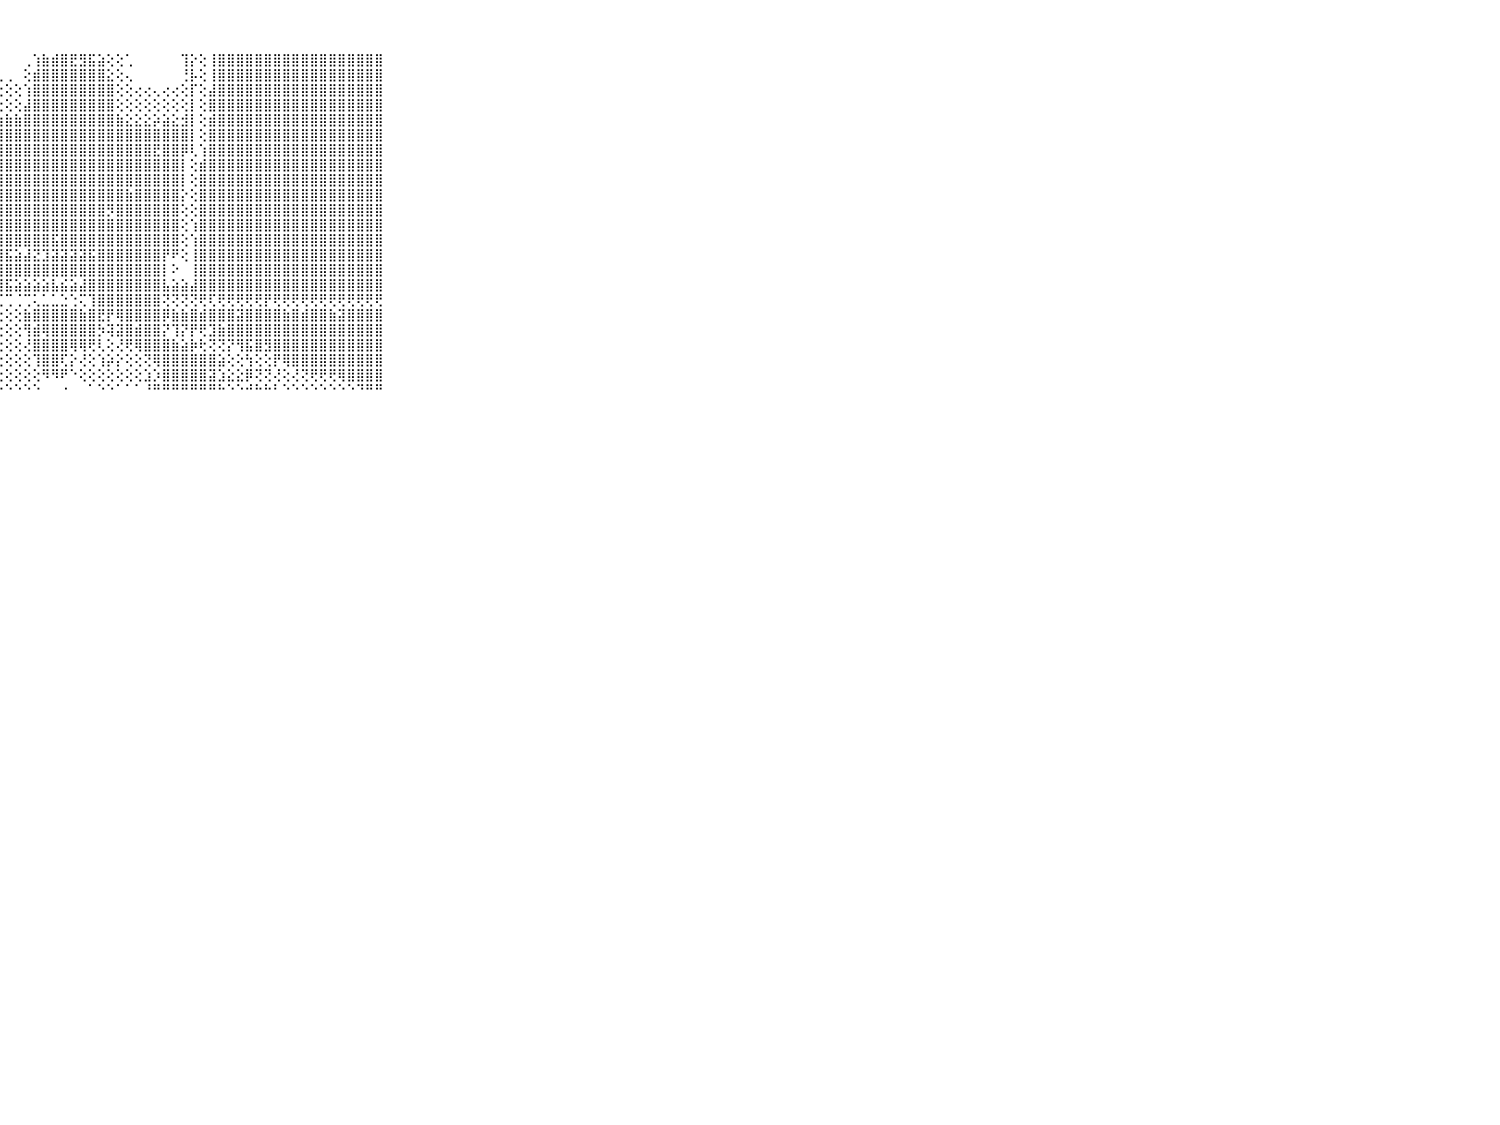

⠀⠀⠀⠀⠀⠀⠀⠀⠀⠀⠀⢸⣿⣿⣿⣿⣿⣿⣿⣿⣿⣿⣿⣿⢕⠀⠀⠀⠀⠀⢀⢱⣷⣾⣿⣟⣻⣯⣵⢕⢕⢁⠀⠀⠀⠀⠀⢹⡕⢕⢸⣿⣿⣿⣿⣿⣿⣿⣿⣿⣿⣿⣿⣿⣿⣿⣿⣿⣿⠀⠀⠀⠀⠀⠀⠀⠀⠀⠀⠀⠀
⠀⠀⠀⠀⠀⠀⠀⠀⠀⠀⠀⢸⣿⣿⣿⣿⣿⣿⣿⣿⣿⣿⣿⣿⢅⢁⢀⢀⢀⠀⢕⣾⣿⣿⣿⣿⣿⣿⣿⣕⢕⢄⠀⠀⠀⠀⠀⢘⡧⢕⢸⣿⣿⣿⣿⣿⣿⣿⣿⣿⣿⣿⣿⣿⣿⣿⣿⣿⣿⠀⠀⠀⠀⠀⠀⠀⠀⠀⠀⠀⠀
⠀⠀⠀⠀⠀⠀⠀⠀⠀⠀⠀⢸⣿⣿⣿⣿⣿⣿⣿⣿⣿⣿⣿⣿⢕⢕⢕⢕⢕⢕⢱⣿⣿⣿⣿⣿⣿⣿⣿⣿⢕⢕⢔⢔⢄⢔⢔⢕⡏⢕⣼⣿⣿⣿⣿⣿⣿⣿⣿⣿⣿⣿⣿⣿⣿⣿⣿⣿⣿⠀⠀⠀⠀⠀⠀⠀⠀⠀⠀⠀⠀
⠀⠀⠀⠀⠀⠀⠀⠀⠀⠀⠀⢸⣿⣿⣿⣿⣿⣿⣿⣿⣿⣿⣿⣿⣇⡕⢕⢕⢕⢕⣼⣿⣿⣿⣿⣿⣿⣿⣿⣿⢕⢕⢕⢕⢕⢕⢕⢕⡇⢕⣿⣿⣿⣿⣿⣿⣿⣿⣿⣿⣿⣿⣿⣿⣿⣿⣿⣿⣿⠀⠀⠀⠀⠀⠀⠀⠀⠀⠀⠀⠀
⠀⠀⠀⠀⠀⠀⠀⠀⠀⠀⠀⢸⣿⣿⣿⣿⣿⣿⣿⣿⣿⣿⣿⣿⣿⣿⣾⣷⣷⣷⣿⣿⣿⣿⣿⣿⣿⣿⣿⣿⣷⣕⣕⣕⡵⣵⣕⣺⡇⢕⣾⣿⣿⣿⣿⣿⣿⣿⣿⣿⣿⣿⣿⣿⣿⣿⣿⣿⣿⠀⠀⠀⠀⠀⠀⠀⠀⠀⠀⠀⠀
⠀⠀⠀⠀⠀⠀⠀⠀⠀⠀⠀⢸⣿⣿⣿⣿⣿⣿⣿⣿⣿⣿⣿⣿⣿⣿⣿⣿⣿⣿⣿⣿⣿⣿⣿⣿⣿⣿⣿⣿⣿⣿⣿⣿⣿⣿⣿⣿⡇⢕⣿⣿⣿⣿⣿⣿⣿⣿⣿⣿⣿⣿⣿⣿⣿⣿⣿⣿⣿⠀⠀⠀⠀⠀⠀⠀⠀⠀⠀⠀⠀
⠀⠀⠀⠀⠀⠀⠀⠀⠀⠀⠀⢸⣿⣿⣿⣿⣿⣻⣿⣿⣿⣿⣿⣿⣿⣿⣿⣿⣿⣿⣿⣿⣿⣿⣿⣿⣿⣿⣿⣿⣿⣿⣿⣿⣟⣿⣿⡿⢇⢱⣿⣿⣿⣿⣿⣿⣿⣿⣿⣿⣿⣿⣿⣿⣿⣿⣿⣿⣿⠀⠀⠀⠀⠀⠀⠀⠀⠀⠀⠀⠀
⠀⠀⠀⠀⠀⠀⠀⠀⠀⠀⠀⢸⣿⣿⣿⣿⣿⣿⣿⣿⣿⣿⣿⣿⣿⣿⣿⣿⣿⣿⣿⣿⣿⣿⣿⣿⣿⣿⣿⣿⣿⣿⣿⣿⣿⣿⣿⡇⢕⣾⣿⣿⣿⣿⣿⣿⣿⣿⣿⣿⣿⣿⣿⣿⣿⣿⣿⣿⣿⠀⠀⠀⠀⠀⠀⠀⠀⠀⠀⠀⠀
⠀⠀⠀⠀⠀⠀⠀⠀⠀⠀⠀⢸⣿⣿⣿⣿⣿⣿⣿⣿⣿⣿⣿⣿⣿⣿⣿⣿⣿⣿⣿⣿⣿⣿⣿⣿⣿⣿⣿⣿⣿⣿⣿⣿⣿⣿⣿⡇⢕⣿⣿⣿⣿⣿⣿⣿⣿⣿⣿⣿⣿⣿⣿⣿⣿⣿⣿⣿⣿⠀⠀⠀⠀⠀⠀⠀⠀⠀⠀⠀⠀
⠀⠀⠀⠀⠀⠀⠀⠀⠀⠀⠀⢸⣿⣿⣿⣿⣿⣿⣿⣿⣿⣿⣿⣿⣿⣿⣿⣿⣿⣿⣿⣿⣿⣿⣿⣿⣿⣿⣿⣿⣿⣷⣿⣿⣿⣿⣿⡕⢕⣿⣿⣿⣿⣿⣿⣿⣿⣿⣿⣿⣿⣿⣿⣿⣿⣿⣿⣿⣿⠀⠀⠀⠀⠀⠀⠀⠀⠀⠀⠀⠀
⠀⠀⠀⠀⠀⠀⠀⠀⠀⠀⠀⢸⣿⣿⣿⣿⣿⣿⣿⣿⣿⣿⣿⣿⣿⣿⣿⣿⣿⣿⣿⣿⣿⣿⣿⣿⣿⣿⣿⡻⣿⣿⣿⣿⣿⣿⣿⢕⢕⣿⣿⣿⣿⣿⣿⣿⣿⣿⣿⣿⣿⣿⣿⣿⣿⣿⣿⣿⣿⠀⠀⠀⠀⠀⠀⠀⠀⠀⠀⠀⠀
⠀⠀⠀⠀⠀⠀⠀⠀⠀⠀⠀⢸⣿⣿⣿⣿⣿⣿⣿⣿⣿⣿⣿⣿⣿⣿⣿⣿⣿⣿⣿⣿⣿⣿⣿⣿⣿⣿⣿⣿⣿⣿⣿⣿⣿⣿⣿⢕⢱⣿⣿⣿⣿⣿⣿⣿⣿⣿⣿⣿⣿⣿⣿⣿⣿⣿⣿⣿⣿⠀⠀⠀⠀⠀⠀⠀⠀⠀⠀⠀⠀
⠀⠀⠀⠀⠀⠀⠀⠀⠀⠀⠀⢸⣿⣿⣿⣿⣿⣿⣿⣿⣿⣿⣿⣿⣿⣿⣿⣿⣿⣿⣿⣿⣿⣯⣿⣿⣿⣿⣿⣿⣿⣿⣿⣿⣿⣿⣿⢕⢱⣿⣿⣿⣿⣿⣿⣿⣿⣿⣿⣿⣿⣿⣿⣿⣿⣿⣿⣿⣿⠀⠀⠀⠀⠀⠀⠀⠀⠀⠀⠀⠀
⠀⠀⠀⠀⠀⠀⠀⠀⠀⠀⠀⢸⣿⣿⣿⣿⣿⣿⣿⣿⣿⣿⣿⣿⡿⣿⣿⣿⣯⣵⣼⣝⣹⣽⣽⣽⣽⣯⣿⣿⣿⣿⣿⣿⣿⡟⠟⢕⢸⣿⣿⣿⣿⣿⣿⣿⣿⣿⣿⣿⣿⣿⣿⣿⣿⣿⣿⣿⣿⠀⠀⠀⠀⠀⠀⠀⠀⠀⠀⠀⠀
⠀⠀⠀⠀⠀⠀⠀⠀⠀⠀⠀⢸⣿⣿⣿⣿⣿⣿⣿⣿⣿⣿⣿⣧⣽⣽⣿⣿⣿⣿⣿⣿⣿⣿⣿⣿⣿⣿⣿⣿⣿⣿⣿⣿⣿⡇⠕⠀⢸⣿⣿⣿⣿⣿⣿⣿⣿⣿⣿⣿⣿⣿⣿⣿⣿⣿⣿⣿⣿⠀⠀⠀⠀⠀⠀⠀⠀⠀⠀⠀⠀
⠀⠀⠀⠀⠀⠀⠀⠀⠀⠀⠀⢸⣿⣿⣿⣿⣿⣿⣟⣿⣿⣿⢫⢕⢳⡿⣿⣽⣯⣵⣵⣵⣵⣧⣮⣵⣼⣿⣿⣿⣿⣿⣿⣿⣿⣧⣵⣵⣼⣿⣿⣿⣿⣿⣿⣿⣿⣿⣿⣿⣿⣿⣿⣿⣿⣿⣿⣿⣿⠀⠀⠀⠀⠀⠀⠀⠀⠀⠀⠀⠀
⠀⠀⠀⠀⠀⠀⠀⠀⠀⠀⠀⠁⢙⢝⢑⢑⢙⢑⢑⢜⢝⢘⠑⠑⠑⠑⠑⢉⢉⢈⢉⢅⣁⣁⣑⢑⢍⢹⣿⣿⣿⣿⣿⣿⣿⢝⢝⢝⢝⢟⢏⢟⢟⢟⢟⢟⡟⢟⢟⢟⢟⢟⢟⢟⢟⢟⢟⢟⢟⠀⠀⠀⠀⠀⠀⠀⠀⠀⠀⠀⠀
⠀⠀⠀⠀⠀⠀⠀⠀⠀⠀⠀⠀⢕⢕⢕⢕⢕⢕⢕⢕⢕⢕⢕⢕⢕⢕⢕⢕⢕⢕⣷⣿⣿⣿⣿⣿⣷⣿⣟⡟⢿⣿⣿⣿⣿⡿⣷⣷⣿⣾⣿⣿⣿⣽⣿⣿⣿⣿⣷⣿⣾⣿⣿⣷⣽⣿⣿⣿⣿⠀⠀⠀⠀⠀⠀⠀⠀⠀⠀⠀⠀
⠀⠀⠀⠀⠀⠀⠀⠀⠀⠀⠀⠀⢕⢕⢕⢕⢕⢕⢕⢕⢕⢕⢕⢕⢕⢕⢕⢕⢕⢕⢻⣾⢿⣿⣿⣿⣿⣿⡳⢽⣽⣿⣾⣿⣿⡝⢹⡝⡟⢟⣹⣷⣿⣿⣿⣿⣿⣿⣿⣿⣿⣿⣿⣿⣿⣿⣿⣿⣿⠀⠀⠀⠀⠀⠀⠀⠀⠀⠀⠀⠀
⠀⠀⠀⠀⠀⠀⠀⠀⠀⠀⠀⠀⢕⢕⢕⢕⢕⢕⢕⢕⢕⢕⢕⢕⢕⢕⢕⢕⢕⢕⢜⣿⣿⣿⣿⢿⢿⢟⢇⢕⢜⢟⢿⣿⣿⣿⣷⣵⡷⢗⢝⢝⡝⢻⣯⣿⣻⣿⣿⣿⣿⣿⣿⣿⣿⣿⣿⣿⣿⠀⠀⠀⠀⠀⠀⠀⠀⠀⠀⠀⠀
⠀⠀⠀⠀⠀⠀⠀⠀⠀⠀⠀⠀⢕⢕⢕⢕⢕⢕⢕⢕⢕⢕⢕⢕⢕⢕⢕⢕⢕⢕⢕⢹⣿⣿⢏⡕⢜⢕⢱⡵⡕⢕⢕⢝⢿⣿⣿⣿⣿⣿⣿⣵⢕⢕⢳⢕⢕⡟⢿⣿⣿⣿⣿⣿⣿⣿⣿⣿⣿⠀⠀⠀⠀⠀⠀⠀⠀⠀⠀⠀⠀
⠀⠀⠀⠀⠀⠀⠀⠀⠀⠀⠀⢀⢕⢕⢕⢕⢕⢕⢕⢕⢕⢕⢕⢕⢕⢕⢕⢕⢕⢕⢕⢕⠻⠻⠟⠑⢕⢕⢕⢕⢕⢕⢕⣱⡱⣿⣿⣿⣿⣿⣽⣱⣕⣕⡿⢝⢝⢜⢕⢜⢝⢟⢟⢟⢿⣿⣿⣿⣿⠀⠀⠀⠀⠀⠀⠀⠀⠀⠀⠀⠀
⠀⠀⠀⠀⠀⠀⠀⠀⠀⠀⠀⠑⠑⠑⠑⠑⠑⠑⠑⠑⠑⠑⠑⠑⠑⠑⠑⠑⠑⠑⠑⠑⠀⠀⠐⠀⠀⠁⠑⠑⠁⠁⠁⠘⠛⠛⠛⠛⠛⠛⠛⠓⠑⠑⠚⠓⠓⠃⠑⠑⠑⠑⠑⠑⠑⠑⠙⠛⠛⠀⠀⠀⠀⠀⠀⠀⠀⠀⠀⠀⠀